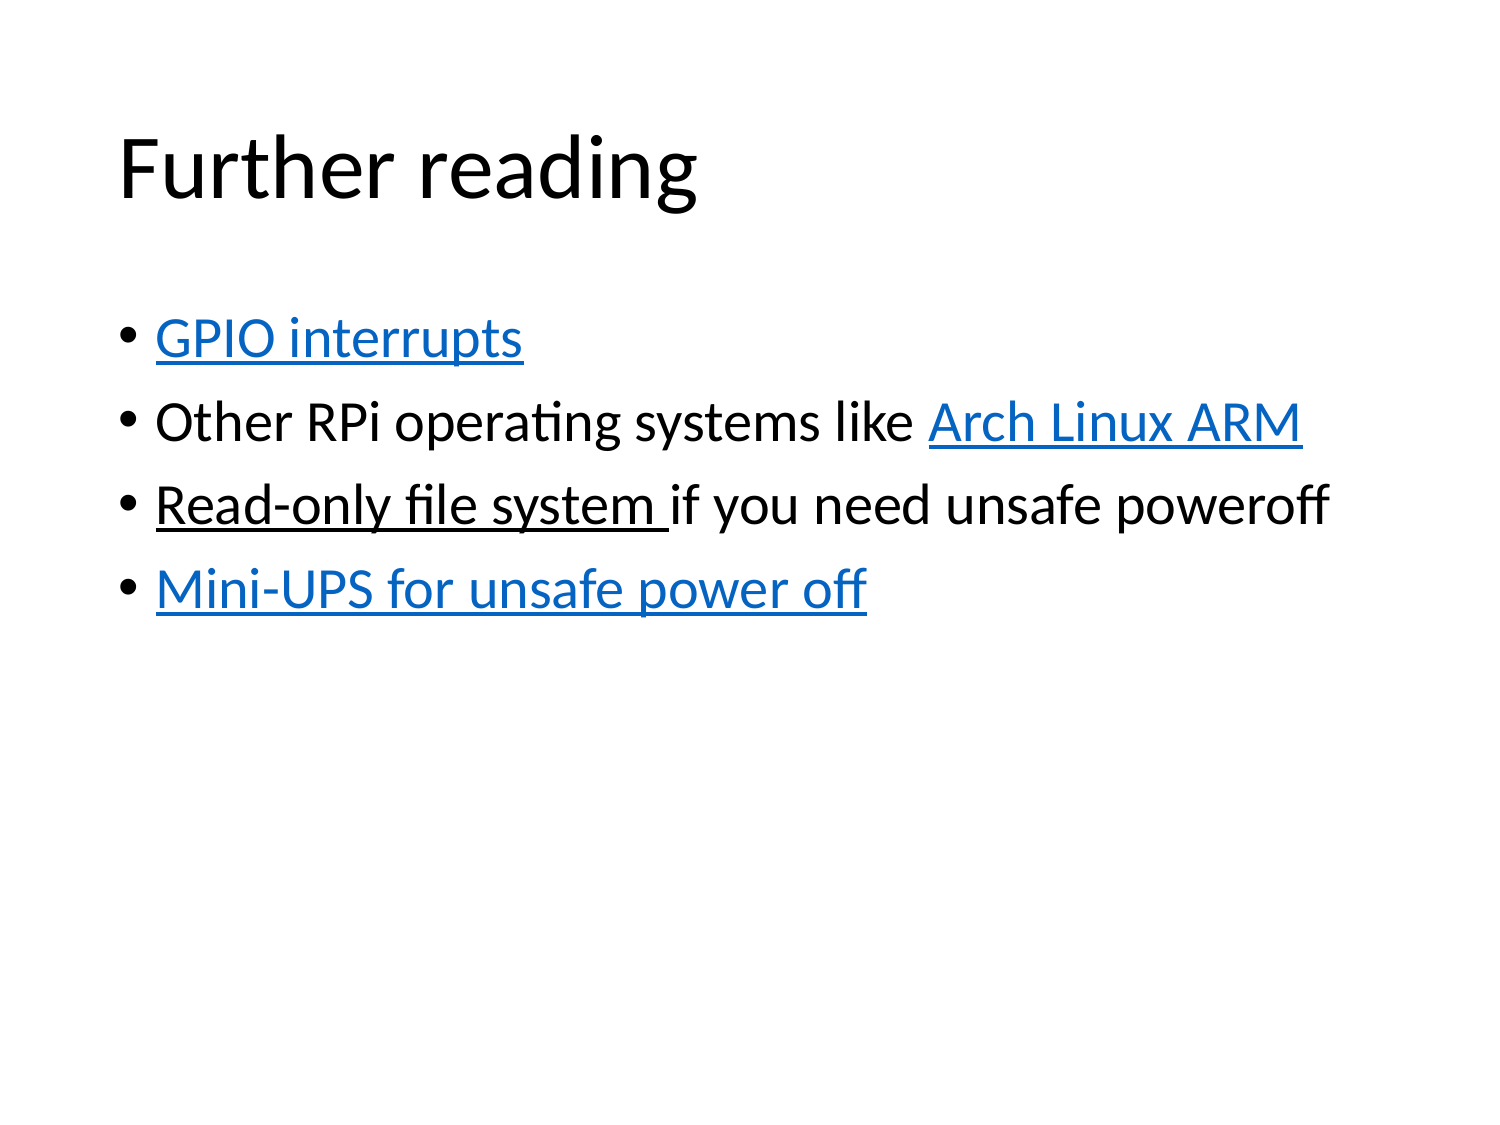

# Further reading
GPIO interrupts
Other RPi operating systems like Arch Linux ARM
Read-only file system if you need unsafe poweroff
Mini-UPS for unsafe power off